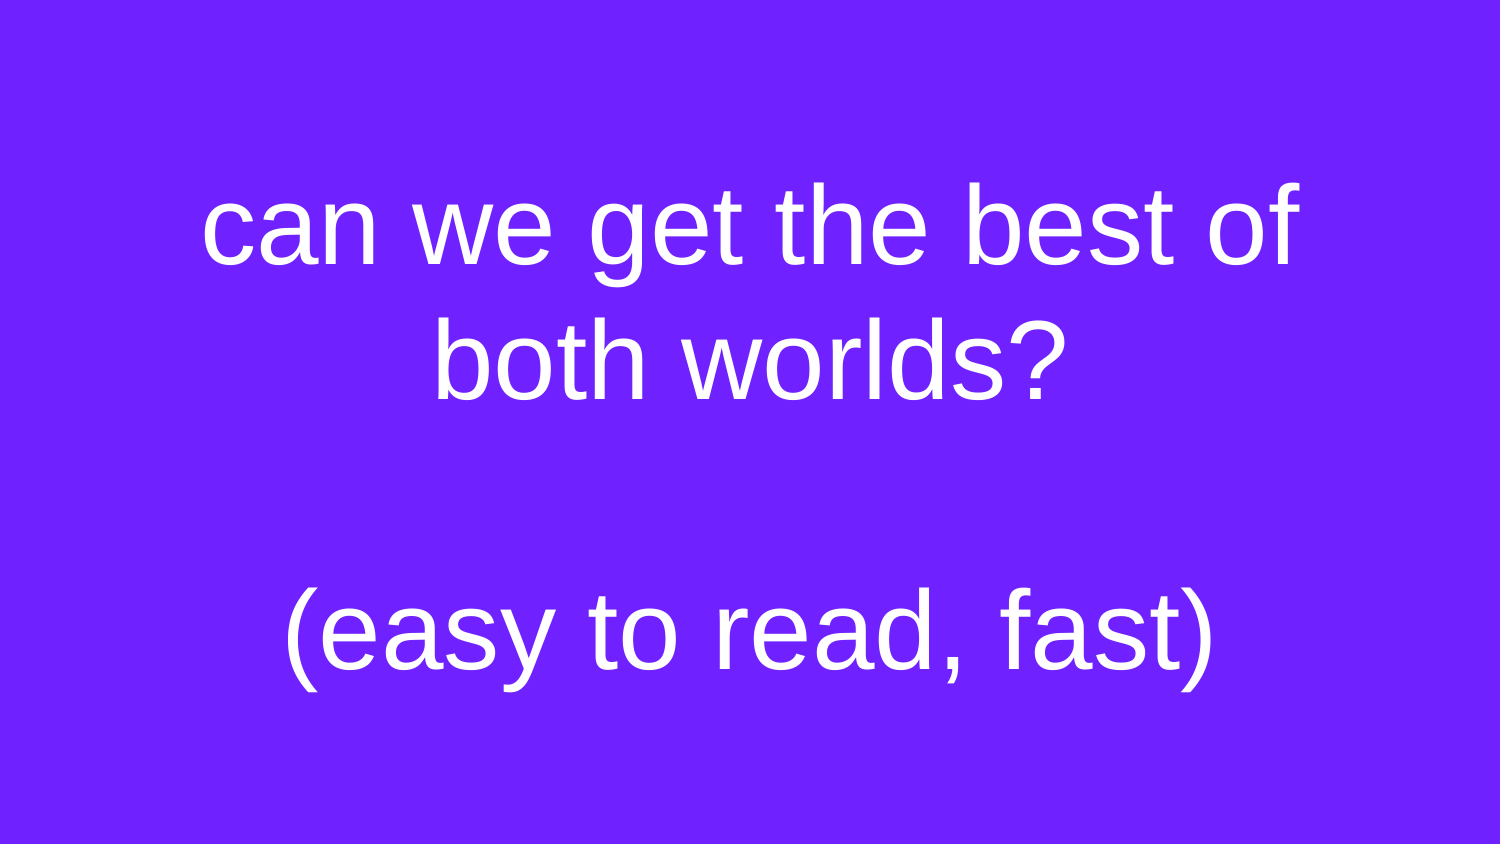

# can we get the best of both worlds? (easy to read, fast)